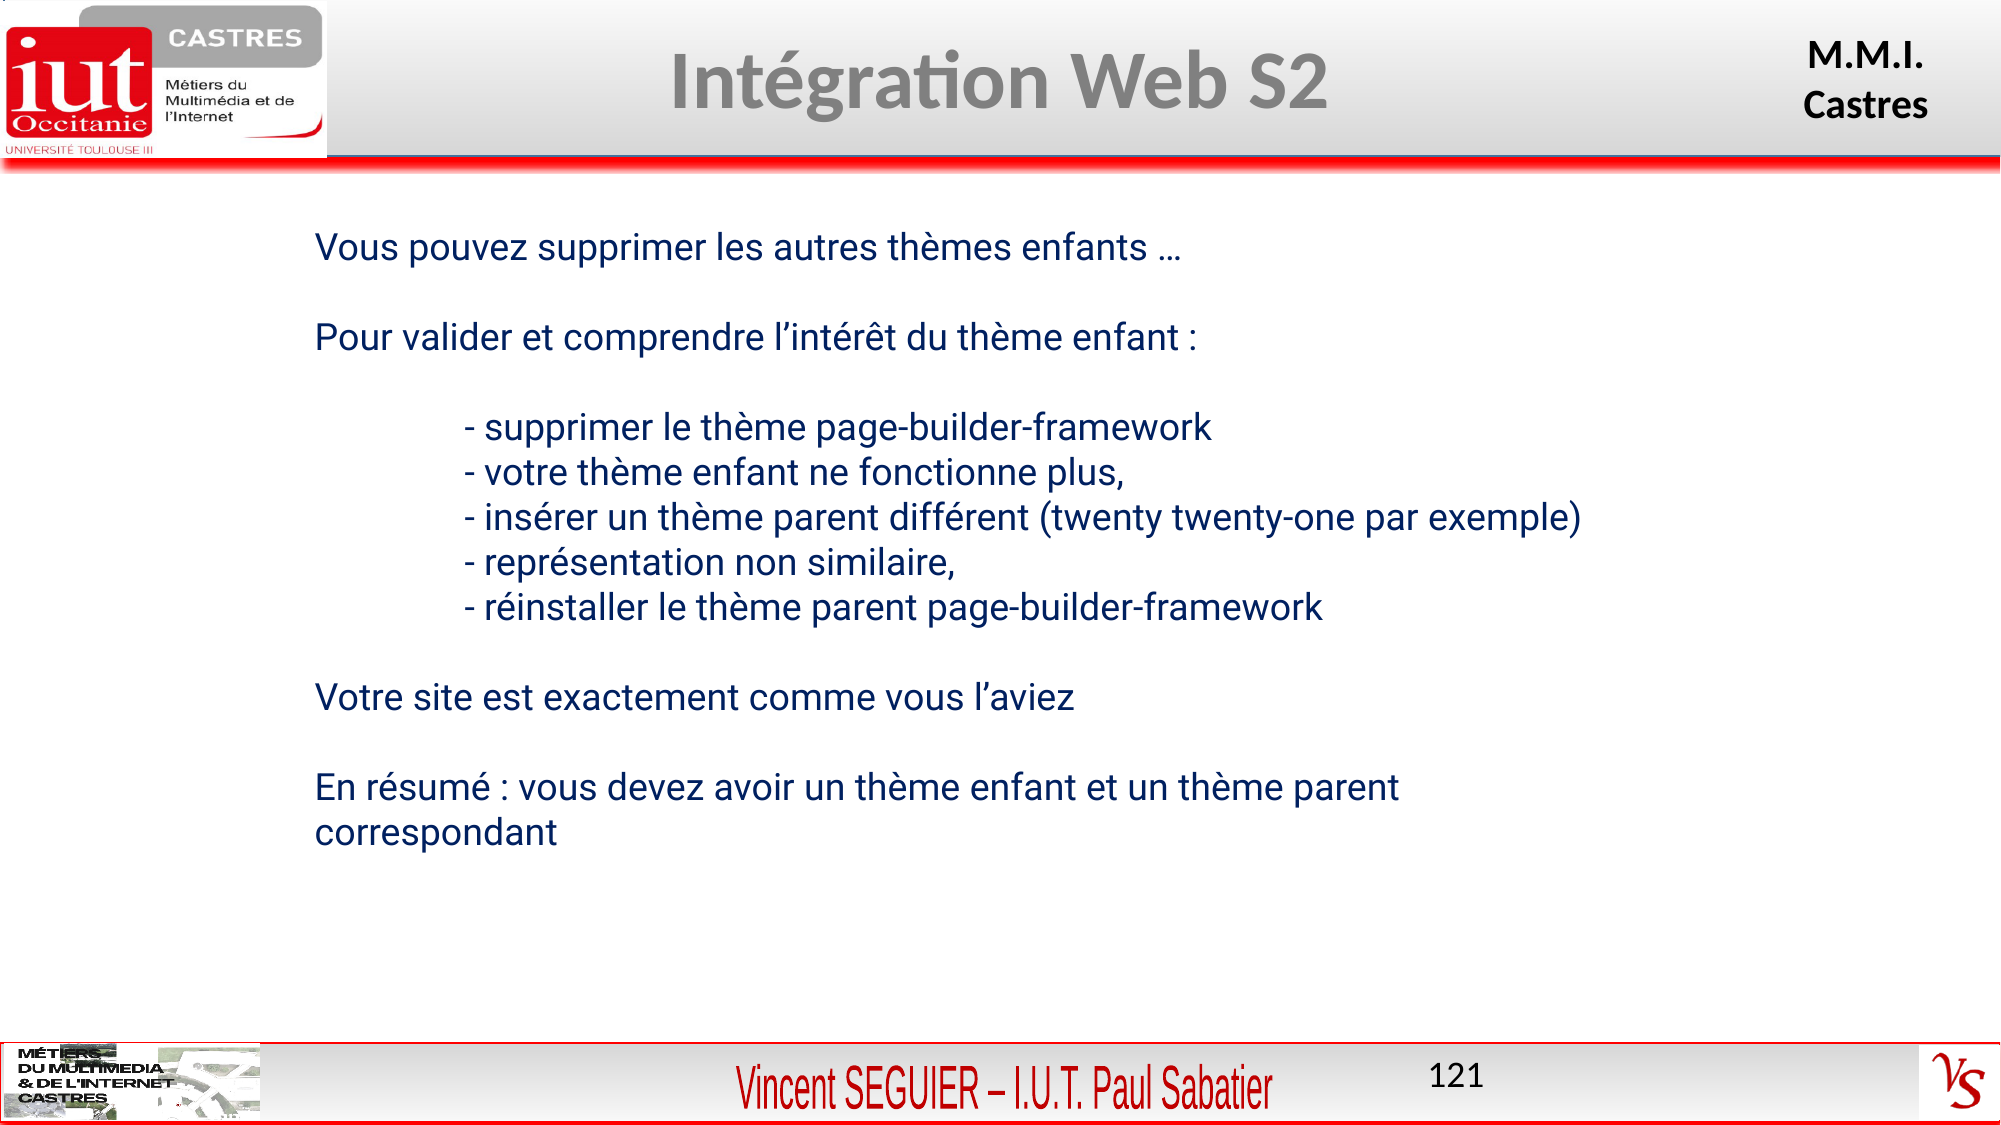

Vous pouvez supprimer les autres thèmes enfants …

Pour valider et comprendre l’intérêt du thème enfant :

	- supprimer le thème page-builder-framework
	- votre thème enfant ne fonctionne plus,
	- insérer un thème parent différent (twenty twenty-one par exemple)
	- représentation non similaire,
	- réinstaller le thème parent page-builder-framework

Votre site est exactement comme vous l’aviez

En résumé : vous devez avoir un thème enfant et un thème parent
correspondant

121